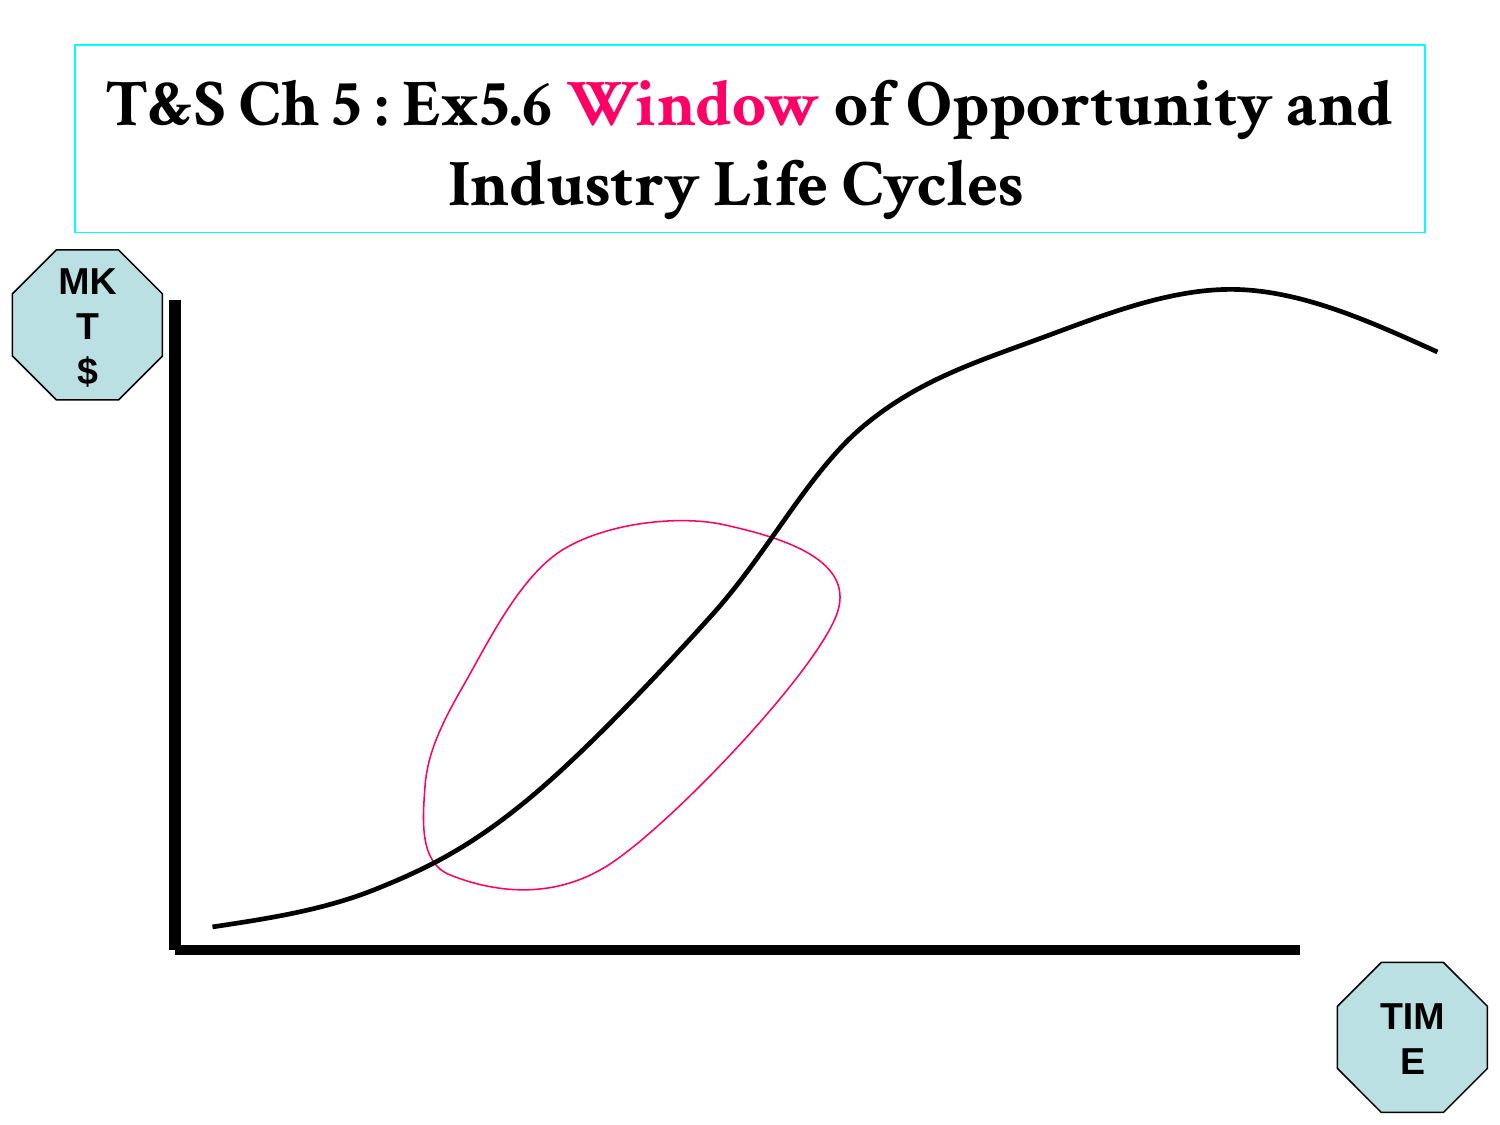

# T&S Ch 5 : Ex5.6 Window of Opportunity and Industry Life Cycles
MKT
$

TIME